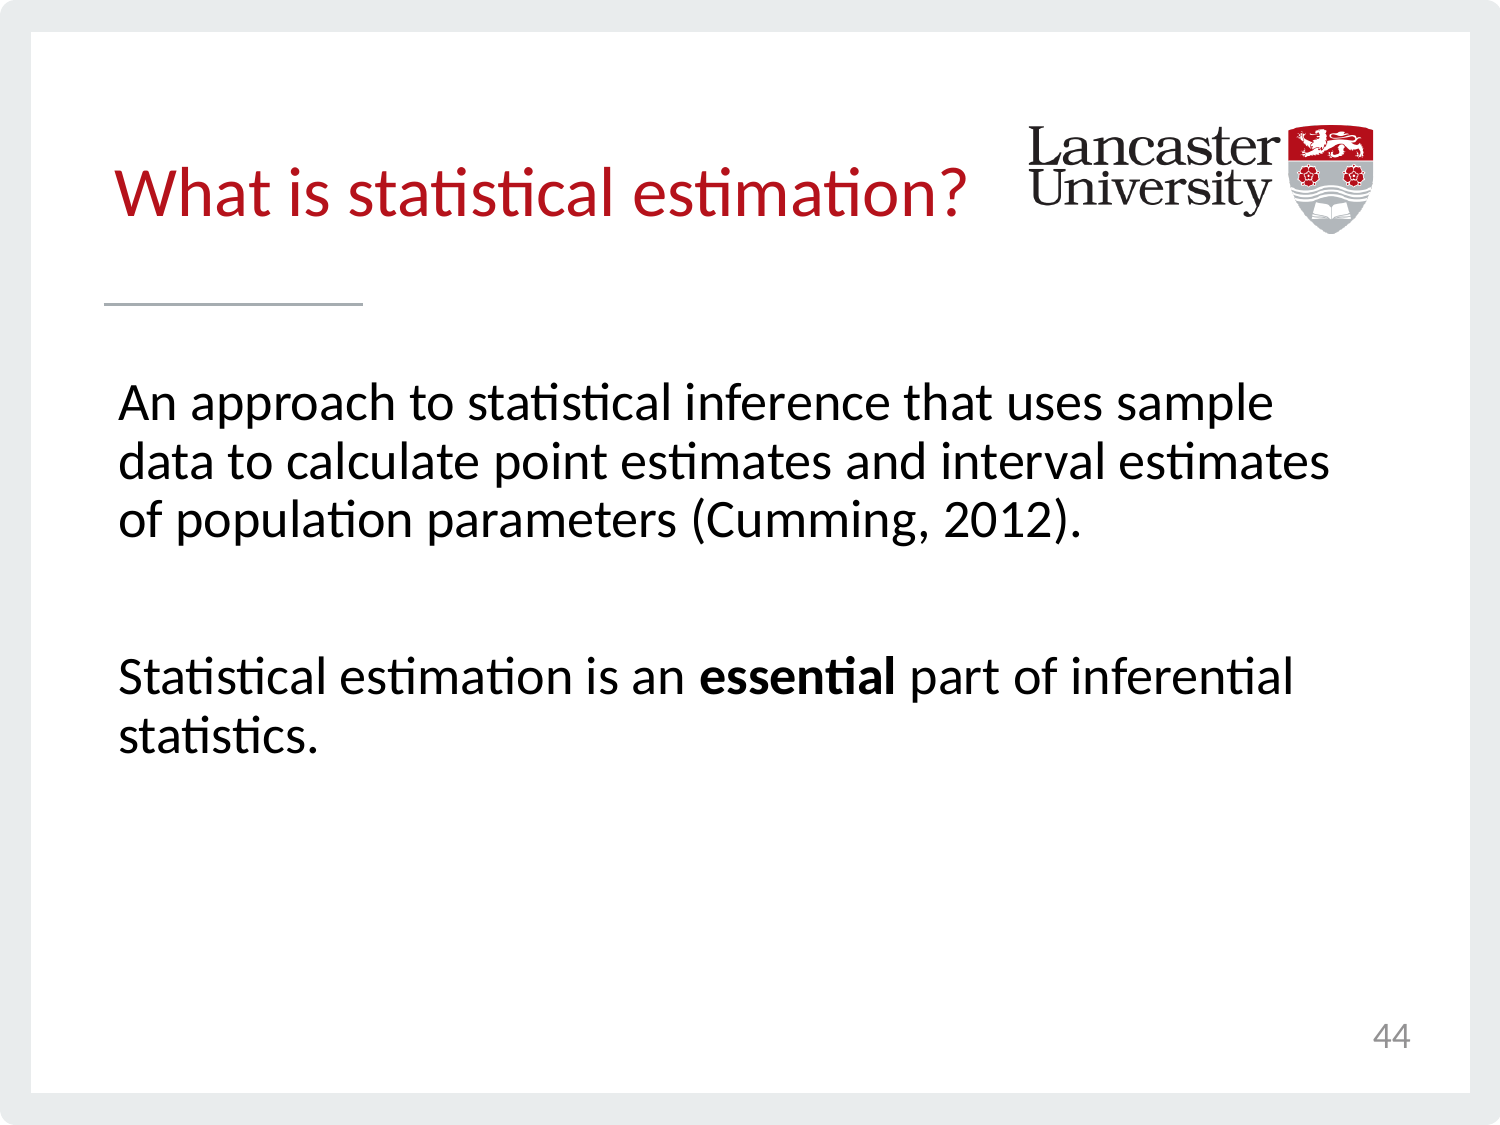

# What is statistical estimation?
An approach to statistical inference that uses sample data to calculate point estimates and interval estimates of population parameters (Cumming, 2012).

Statistical estimation is an essential part of inferential statistics.

44